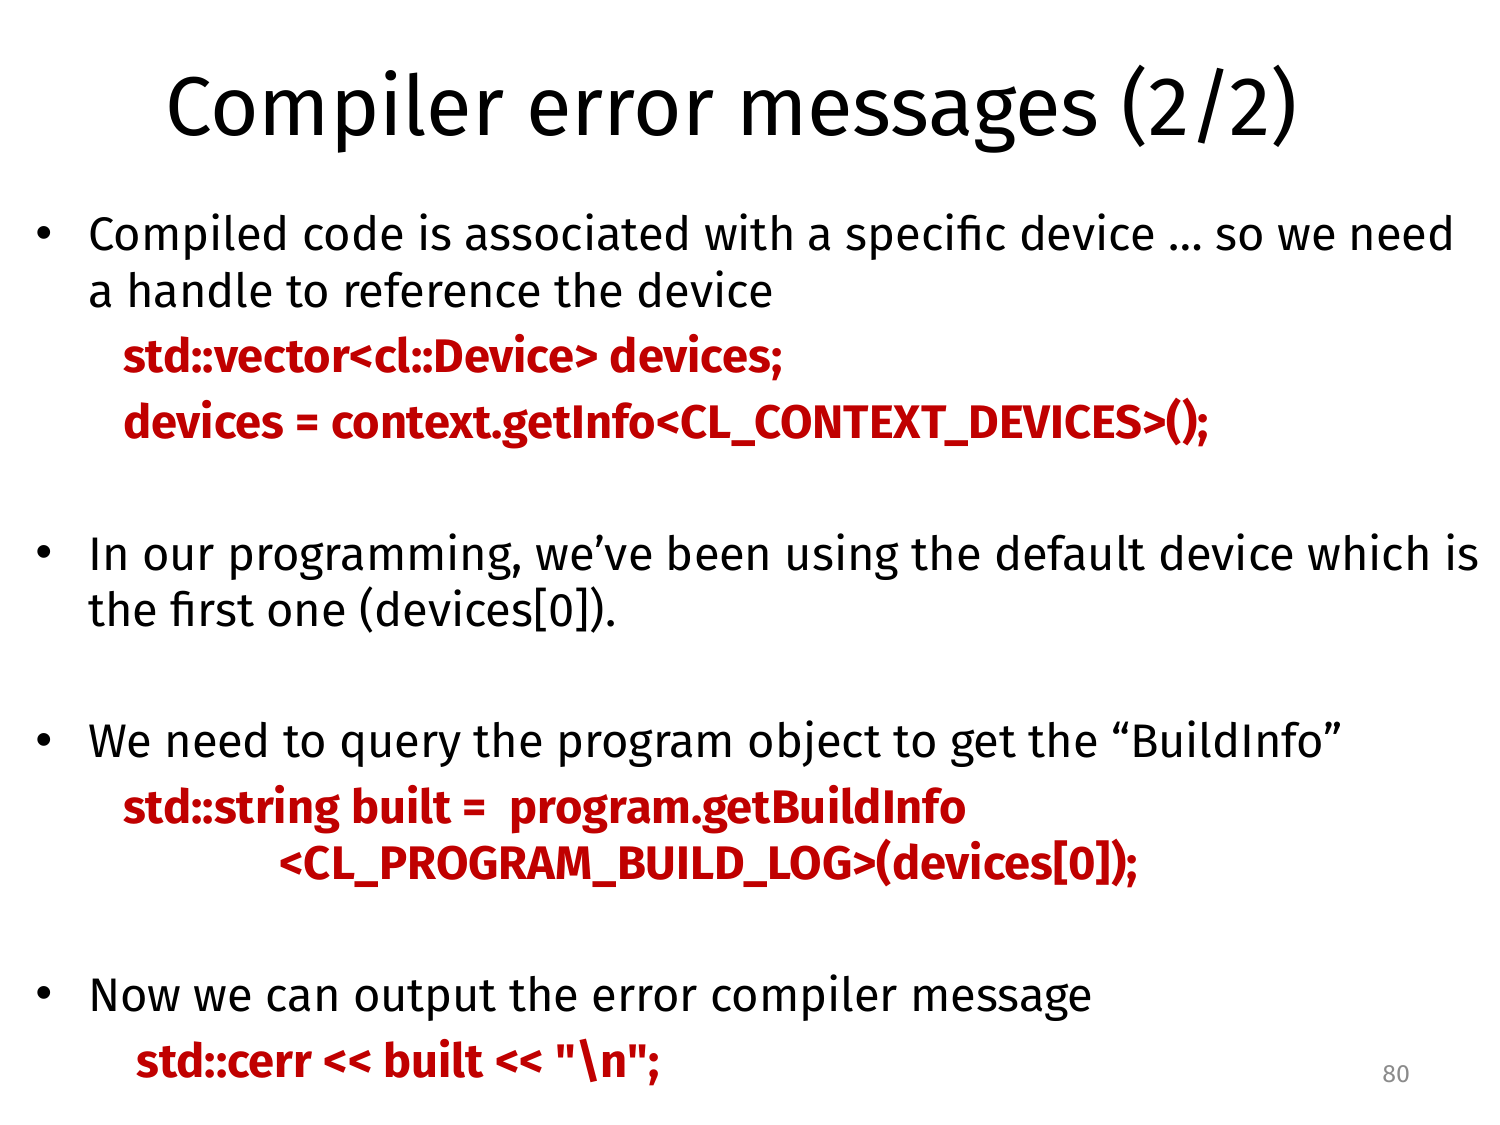

# Compiler error messages (2/2)
Compiled code is associated with a specific device … so we need a handle to reference the device
       std::vector<cl::Device> devices;
       devices = context.getInfo<CL_CONTEXT_DEVICES>();

In our programming, we’ve been using the default device which is the first one (devices[0]).

We need to query the program object to get the “BuildInfo”
       std::string built =  program.getBuildInfo
                     <CL_PROGRAM_BUILD_LOG>(devices[0]);

Now we can output the error compiler message
         std::cerr << built << "\n";
80